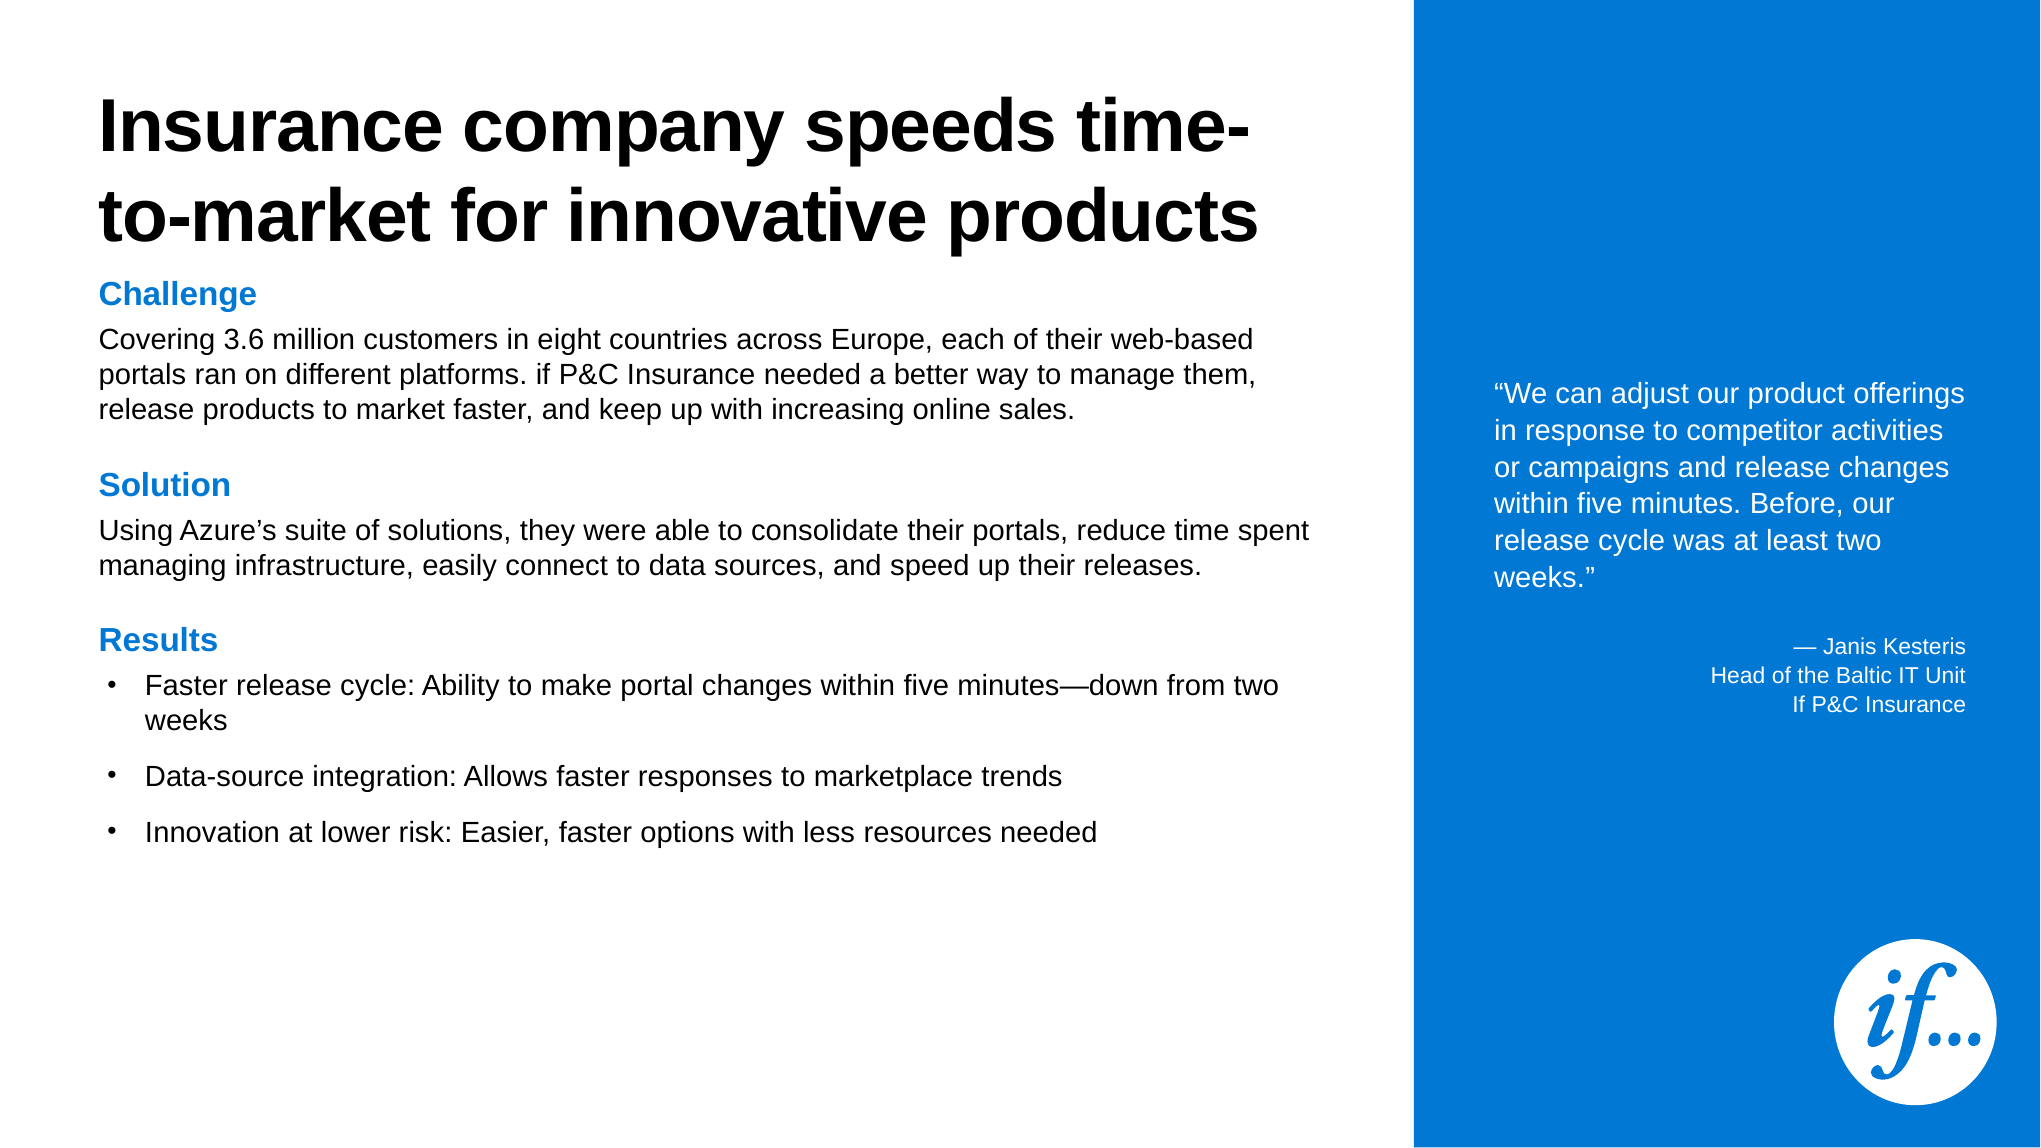

# Insurance company speeds time-to-market for innovative products
“We can adjust our product offerings in response to competitor activities or campaigns and release changes within five minutes. Before, our release cycle was at least two weeks.”
— Janis Kesteris
Head of the Baltic IT Unit
If P&C Insurance
Challenge
Covering 3.6 million customers in eight countries across Europe, each of their web-based portals ran on different platforms. if P&C Insurance needed a better way to manage them, release products to market faster, and keep up with increasing online sales.
Solution
Using Azure’s suite of solutions, they were able to consolidate their portals, reduce time spent managing infrastructure, easily connect to data sources, and speed up their releases.
Results
Faster release cycle: Ability to make portal changes within five minutes—down from two weeks
Data-source integration: Allows faster responses to marketplace trends
Innovation at lower risk: Easier, faster options with less resources needed